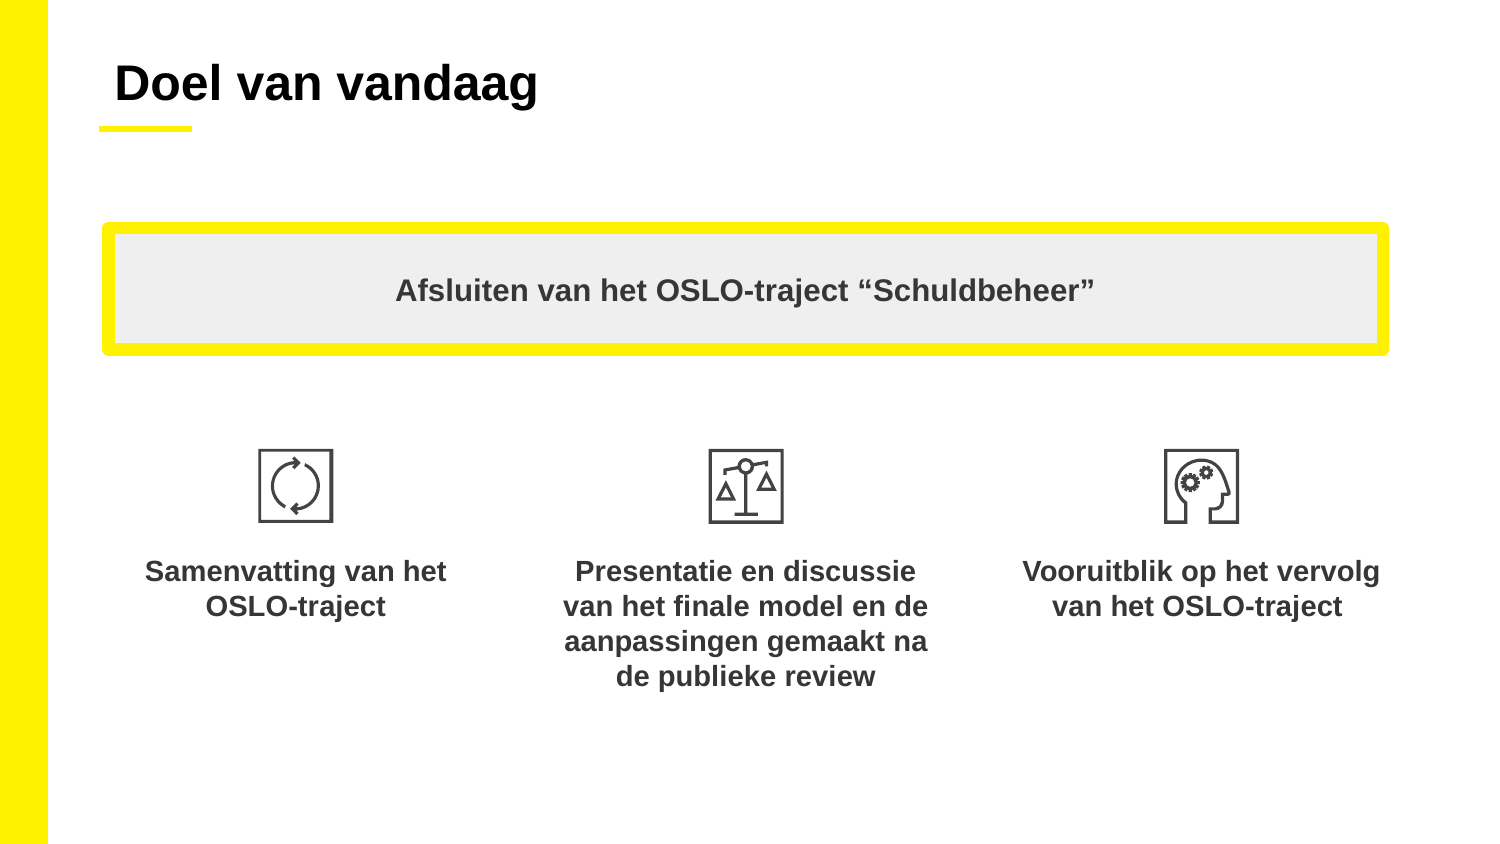

Doel van vandaag
Afsluiten van het OSLO-traject “Schuldbeheer”

Samenvatting van het OSLO-traject
Presentatie en discussie van het finale model en de aanpassingen gemaakt na de publieke review
Vooruitblik op het vervolg van het OSLO-traject